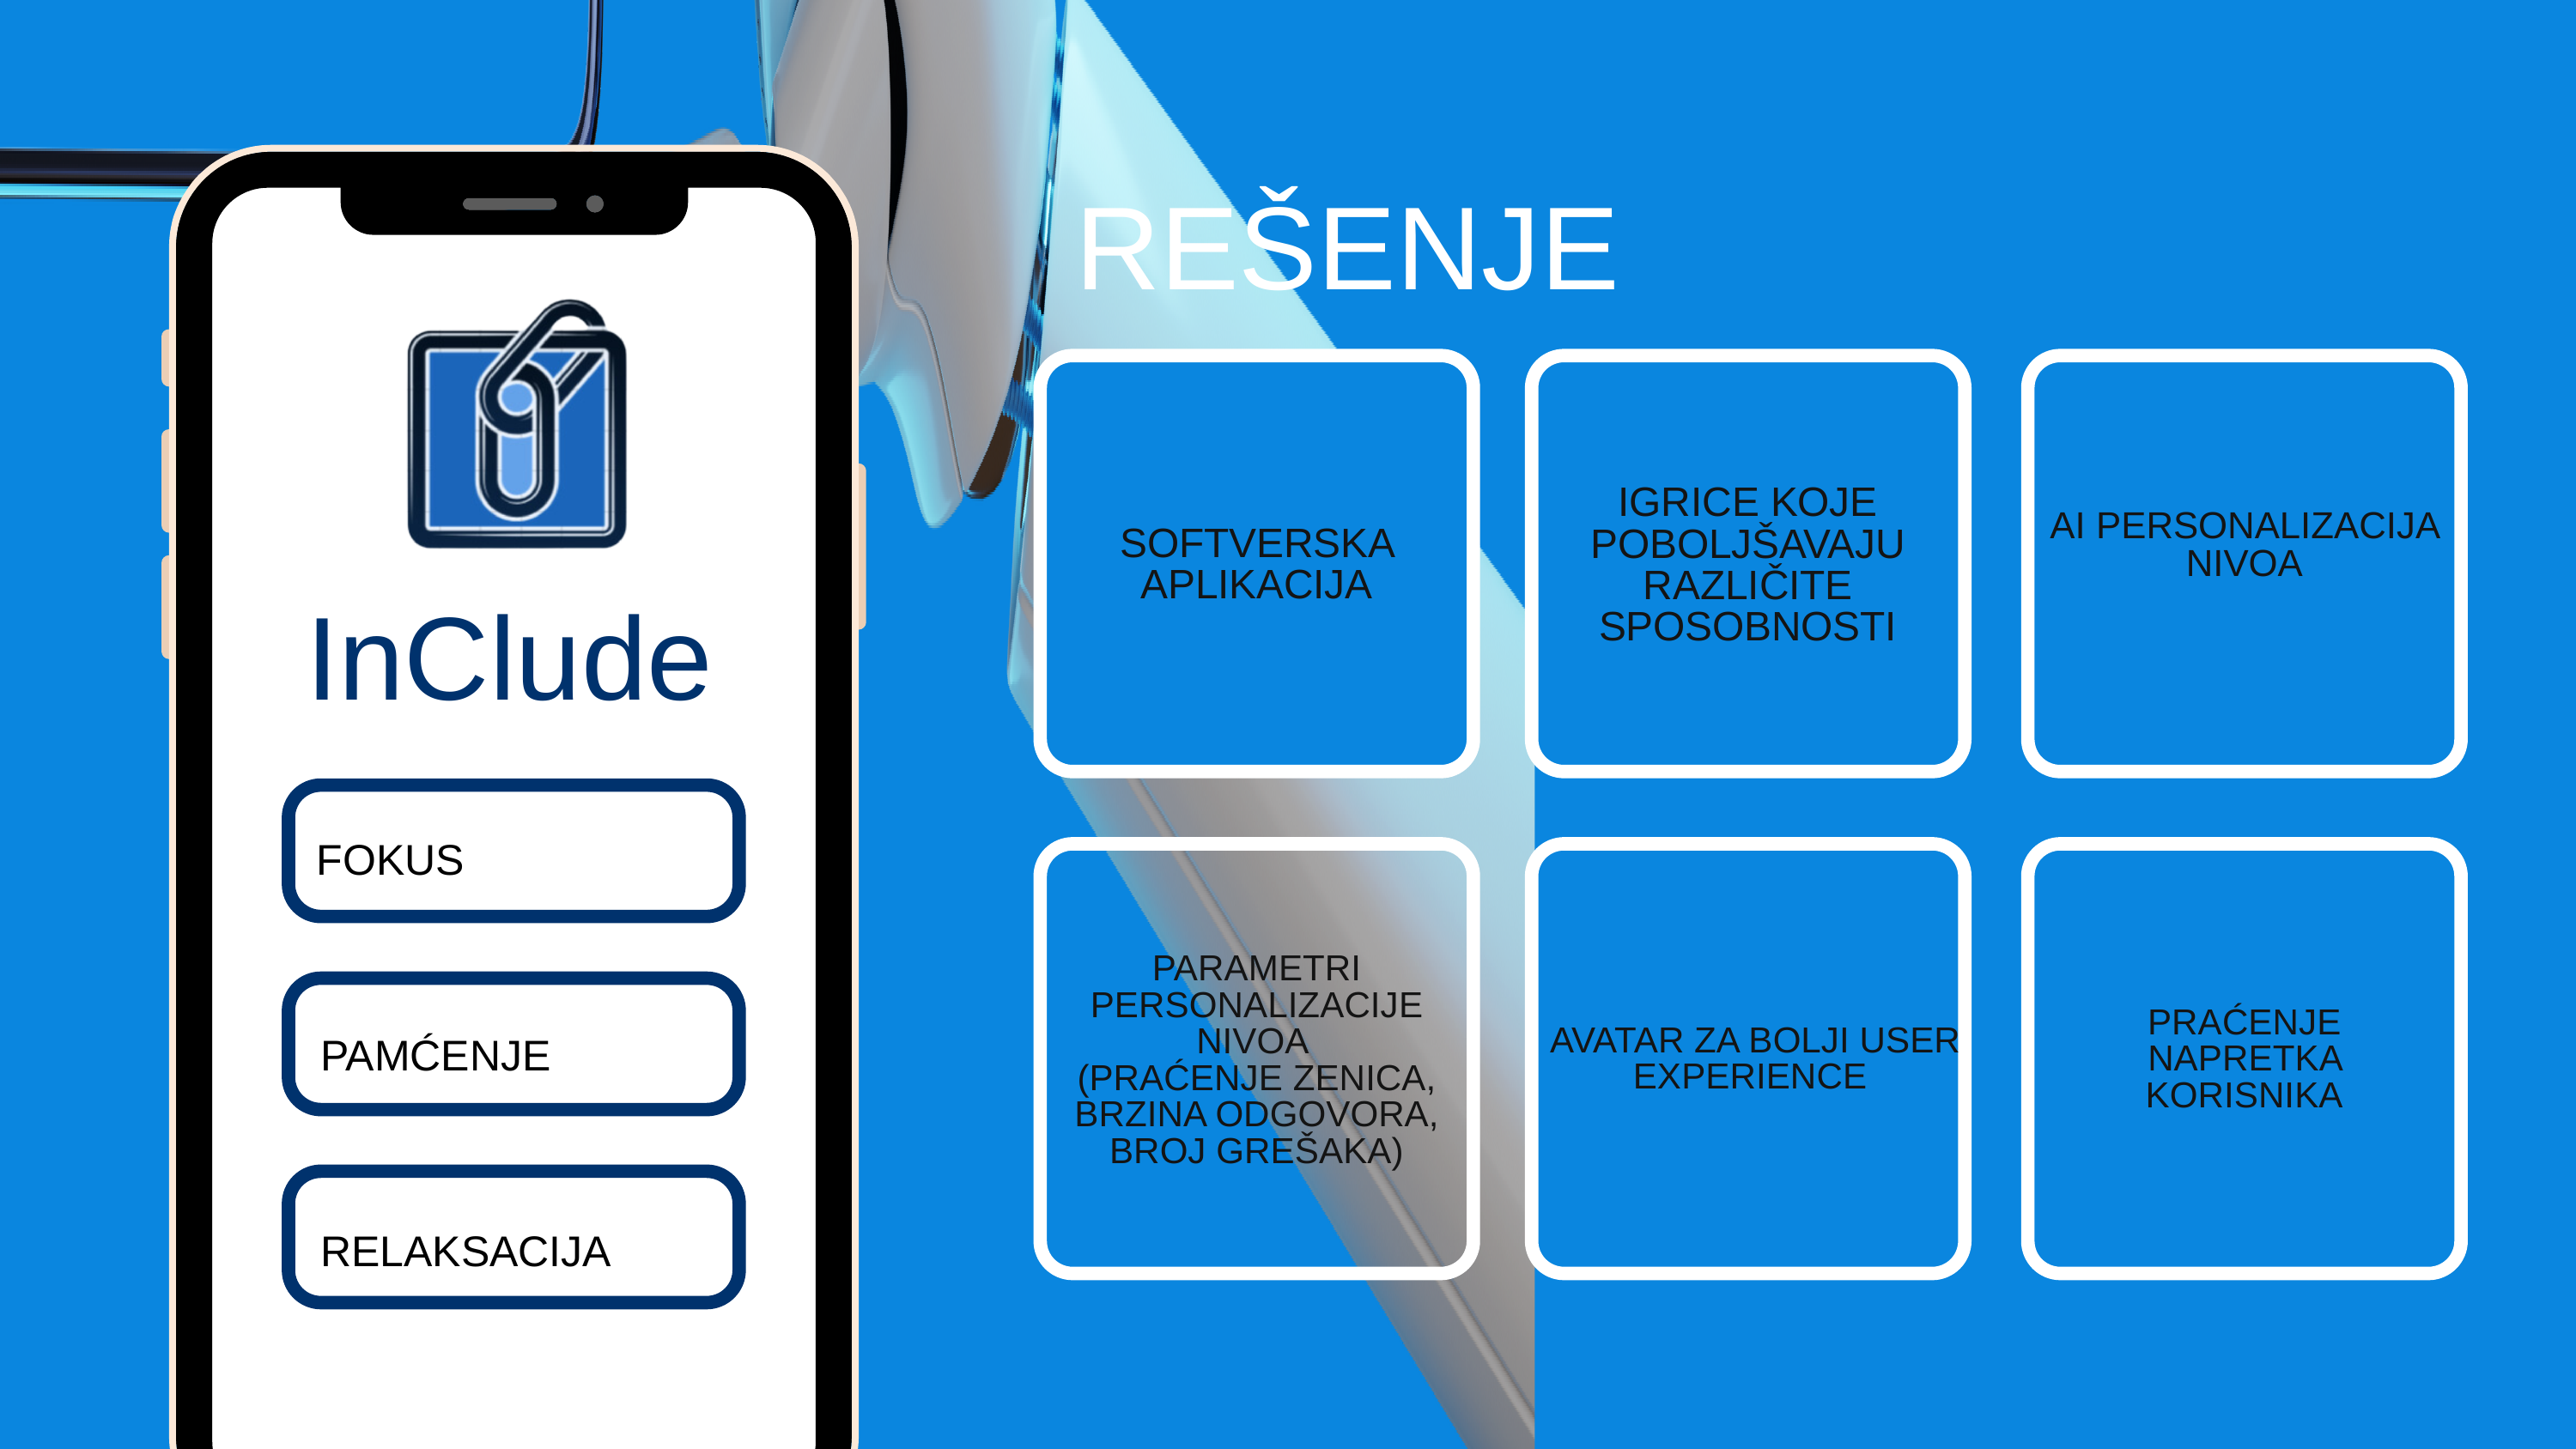

REŠENJE

IGRICE KOJE POBOLJŠAVAJU RAZLIČITE SPOSOBNOSTI
AI PERSONALIZACIJA NIVOA
SOFTVERSKA APLIKACIJA
InClude

FOKUS

PAMĆENJE
PARAMETRI PERSONALIZACIJE NIVOA
(PRAĆENJE ZENICA, BRZINA ODGOVORA, BROJ GREŠAKA)
PRAĆENJE NAPRETKA KORISNIKA
AVATAR ZA BOLJI USER EXPERIENCE

RELAKSACIJA